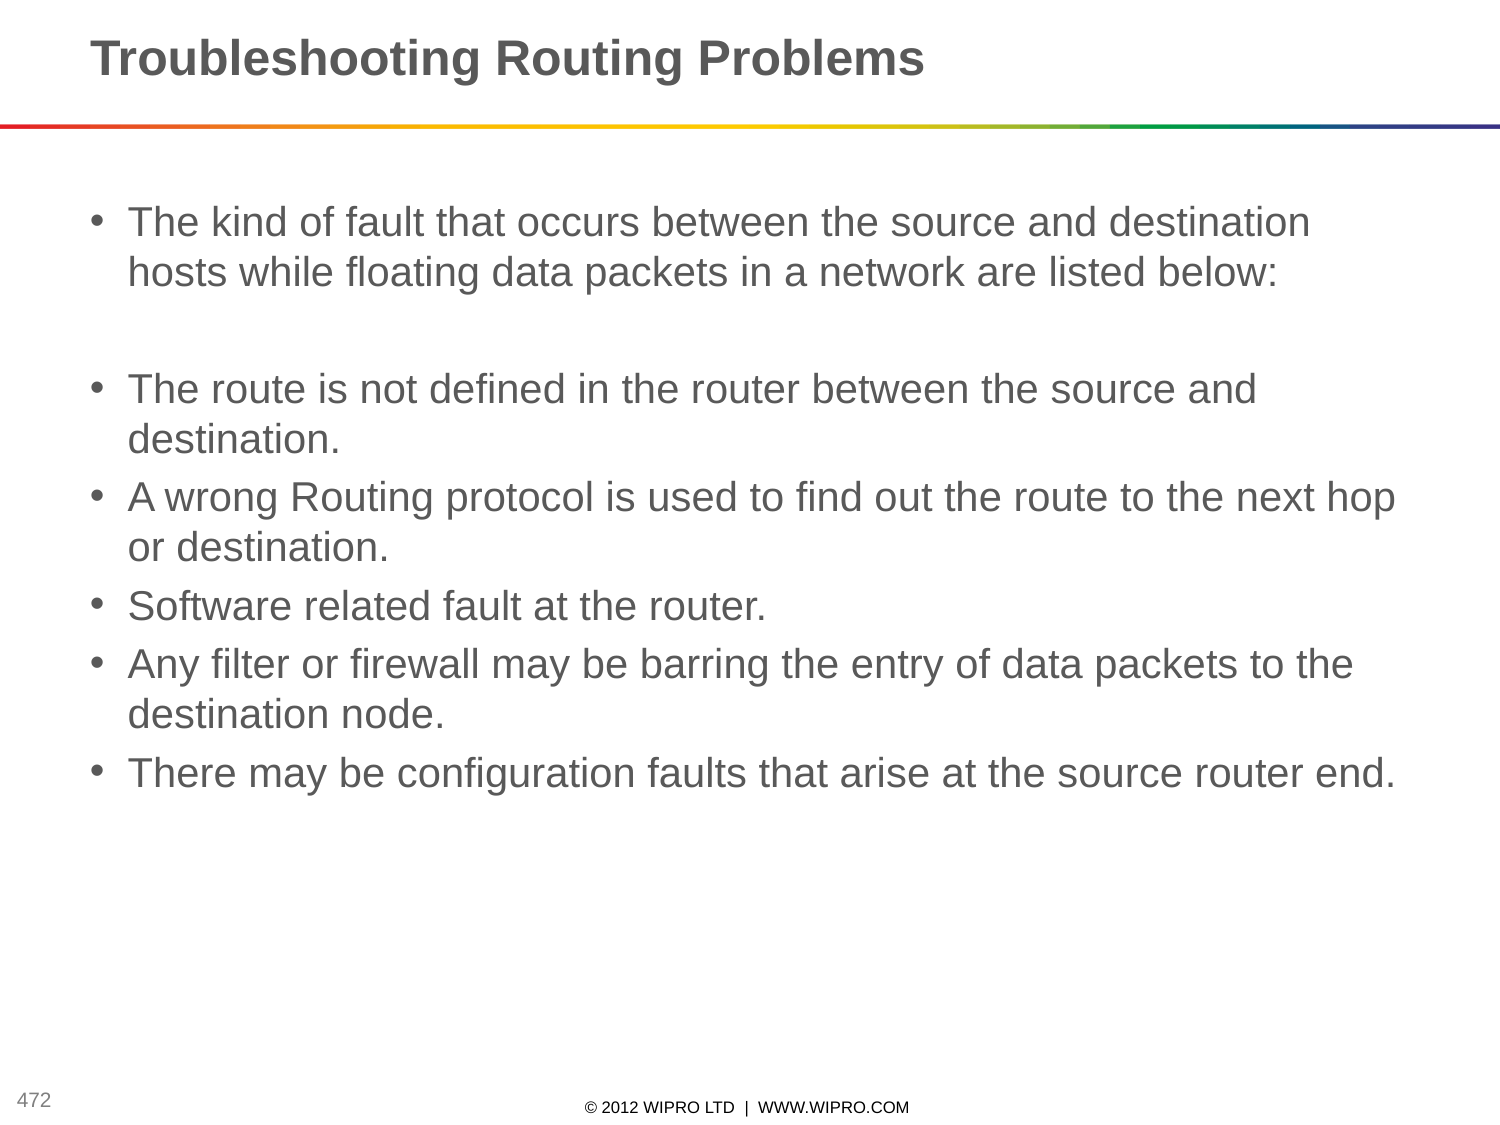

# Troubleshooting Routing Problems
The kind of fault that occurs between the source and destination hosts while floating data packets in a network are listed below:

The route is not defined in the router between the source and destination.
A wrong Routing protocol is used to find out the route to the next hop or destination.
Software related fault at the router.
Any filter or firewall may be barring the entry of data packets to the destination node.
There may be configuration faults that arise at the source router end.